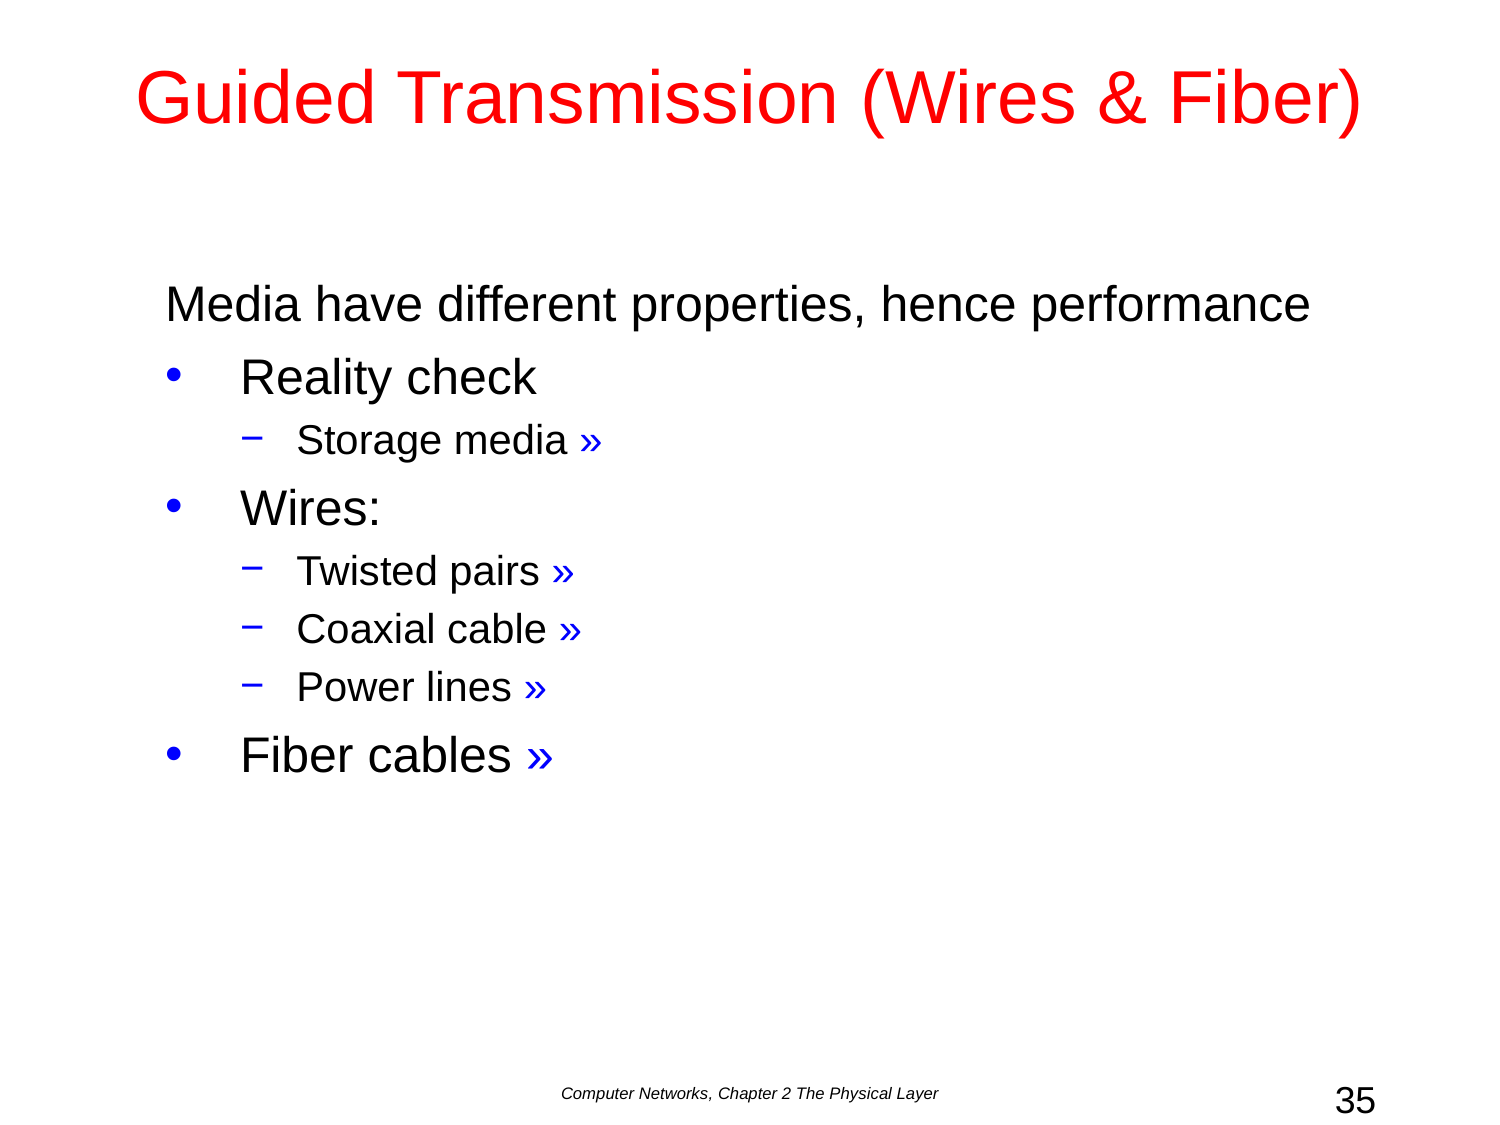

# Guided Transmission (Wires & Fiber)
Media have different properties, hence performance
Reality check
Storage media »
Wires:
Twisted pairs »
Coaxial cable »
Power lines »
Fiber cables »

Computer Networks, Chapter 2 The Physical Layer